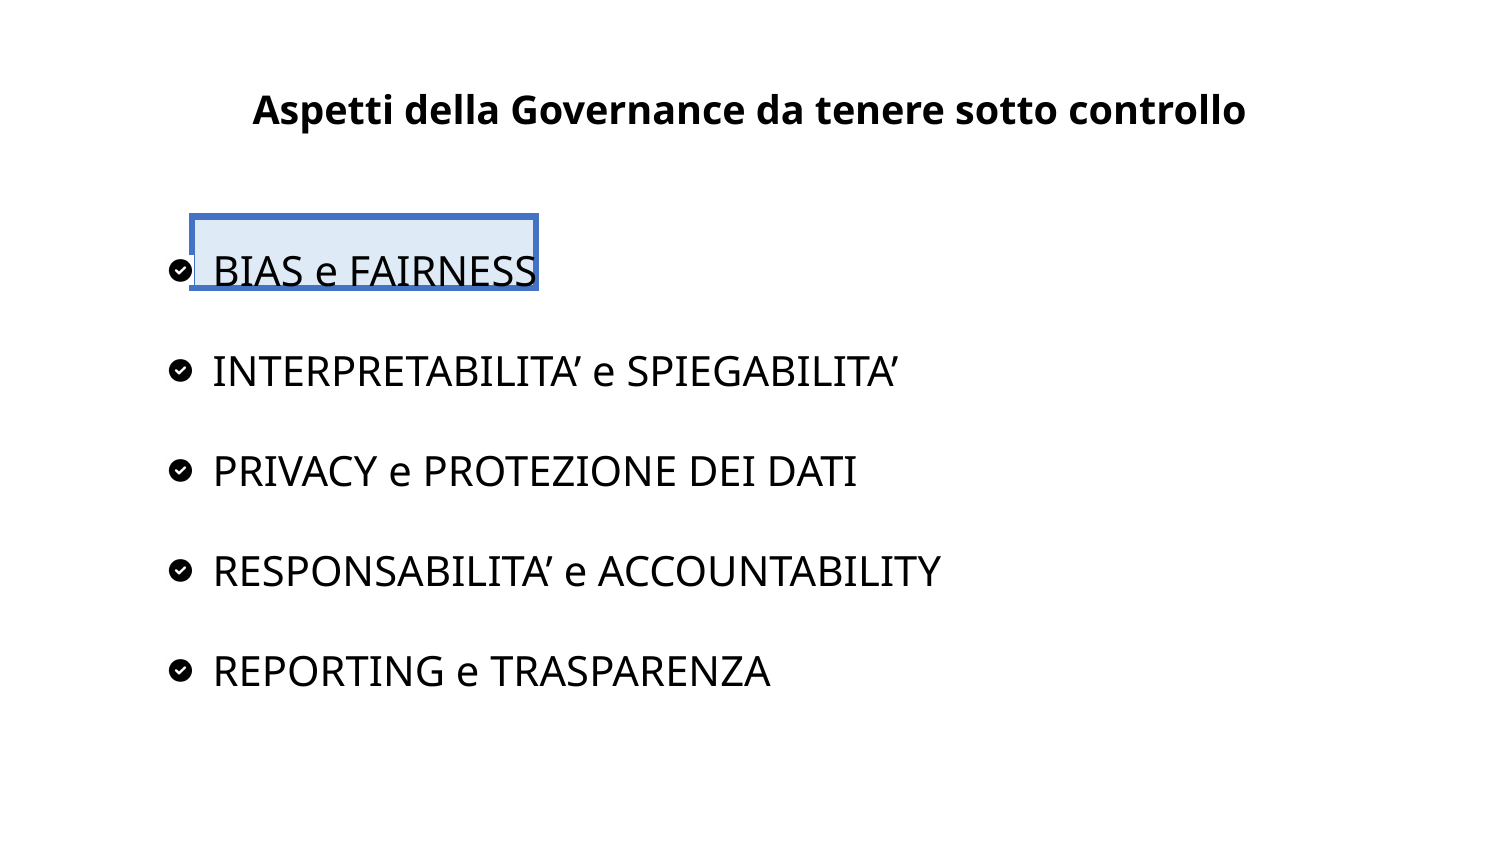

Aspetti della Governance da tenere sotto controllo
BIAS e FAIRNESS
INTERPRETABILITA’ e SPIEGABILITA’
PRIVACY e PROTEZIONE DEI DATI
RESPONSABILITA’ e ACCOUNTABILITY
REPORTING e TRASPARENZA